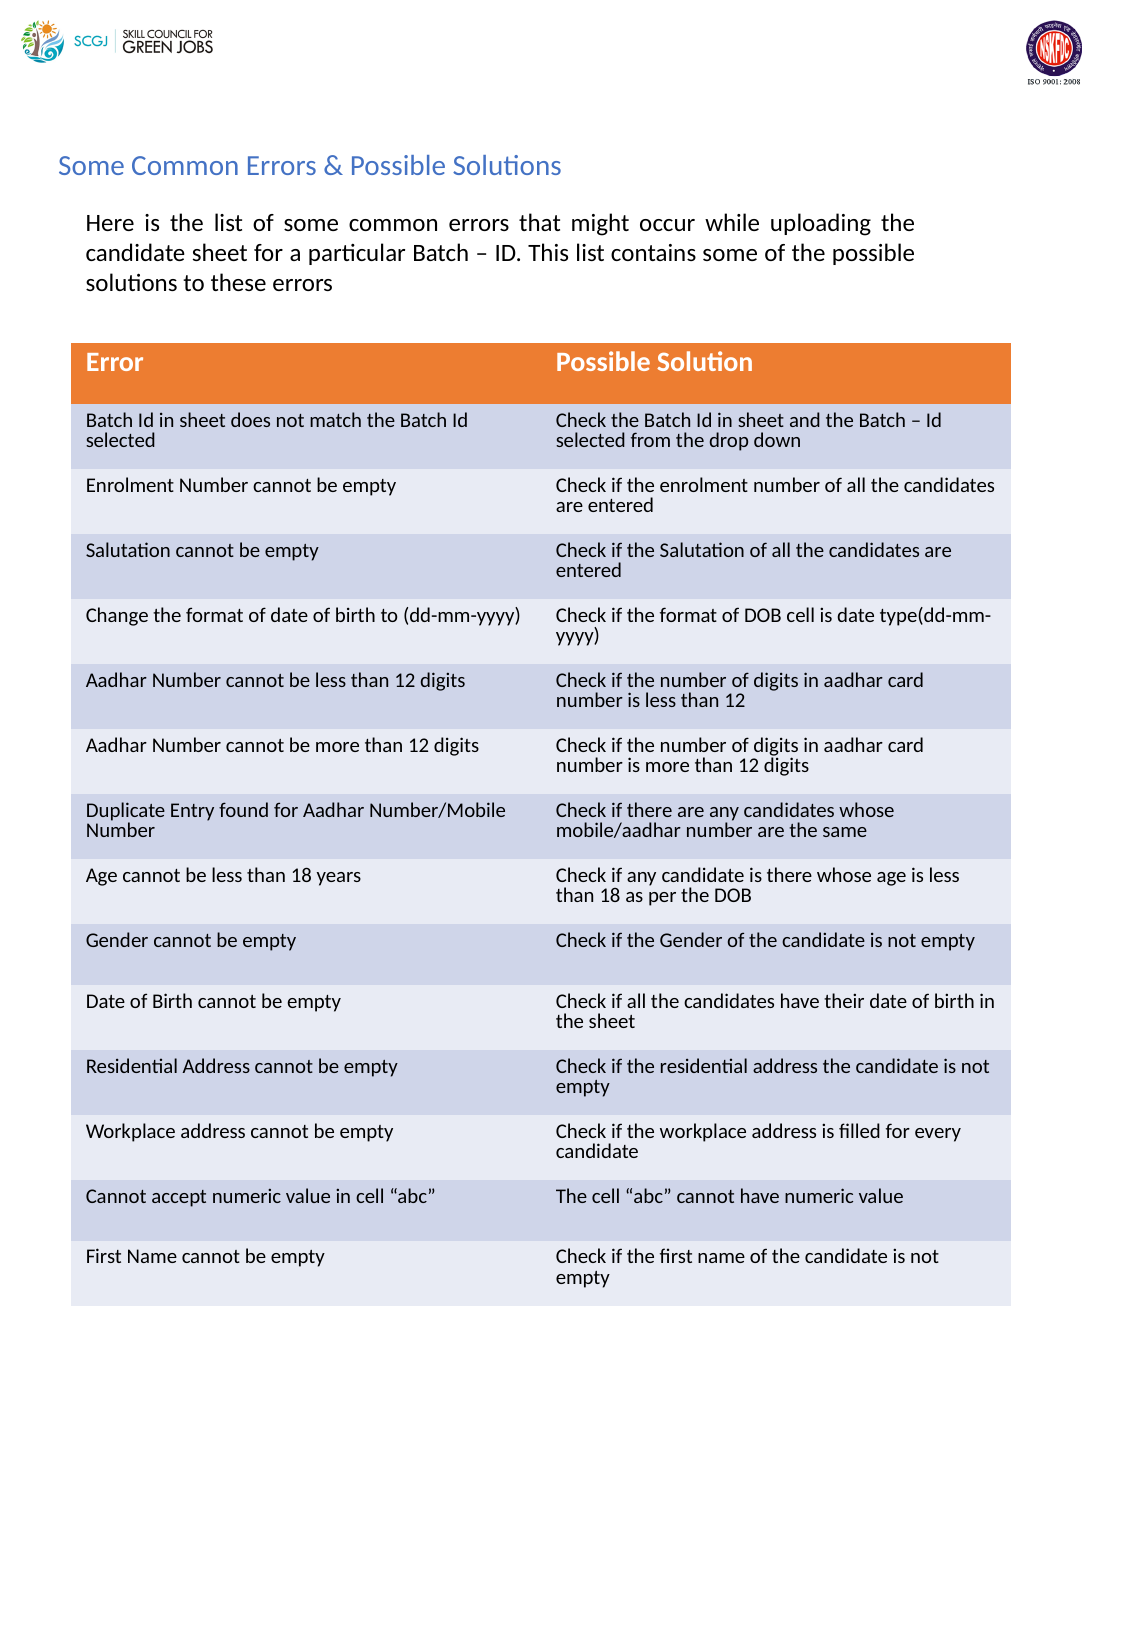

Some Common Errors & Possible Solutions
Here is the list of some common errors that might occur while uploading the candidate sheet for a particular Batch – ID. This list contains some of the possible solutions to these errors
| Error | Possible Solution |
| --- | --- |
| Batch Id in sheet does not match the Batch Id selected | Check the Batch Id in sheet and the Batch – Id selected from the drop down |
| Enrolment Number cannot be empty | Check if the enrolment number of all the candidates are entered |
| Salutation cannot be empty | Check if the Salutation of all the candidates are entered |
| Change the format of date of birth to (dd-mm-yyyy) | Check if the format of DOB cell is date type(dd-mm-yyyy) |
| Aadhar Number cannot be less than 12 digits | Check if the number of digits in aadhar card number is less than 12 |
| Aadhar Number cannot be more than 12 digits | Check if the number of digits in aadhar card number is more than 12 digits |
| Duplicate Entry found for Aadhar Number/Mobile Number | Check if there are any candidates whose mobile/aadhar number are the same |
| Age cannot be less than 18 years | Check if any candidate is there whose age is less than 18 as per the DOB |
| Gender cannot be empty | Check if the Gender of the candidate is not empty |
| Date of Birth cannot be empty | Check if all the candidates have their date of birth in the sheet |
| Residential Address cannot be empty | Check if the residential address the candidate is not empty |
| Workplace address cannot be empty | Check if the workplace address is filled for every candidate |
| Cannot accept numeric value in cell “abc” | The cell “abc” cannot have numeric value |
| First Name cannot be empty | Check if the first name of the candidate is not empty |